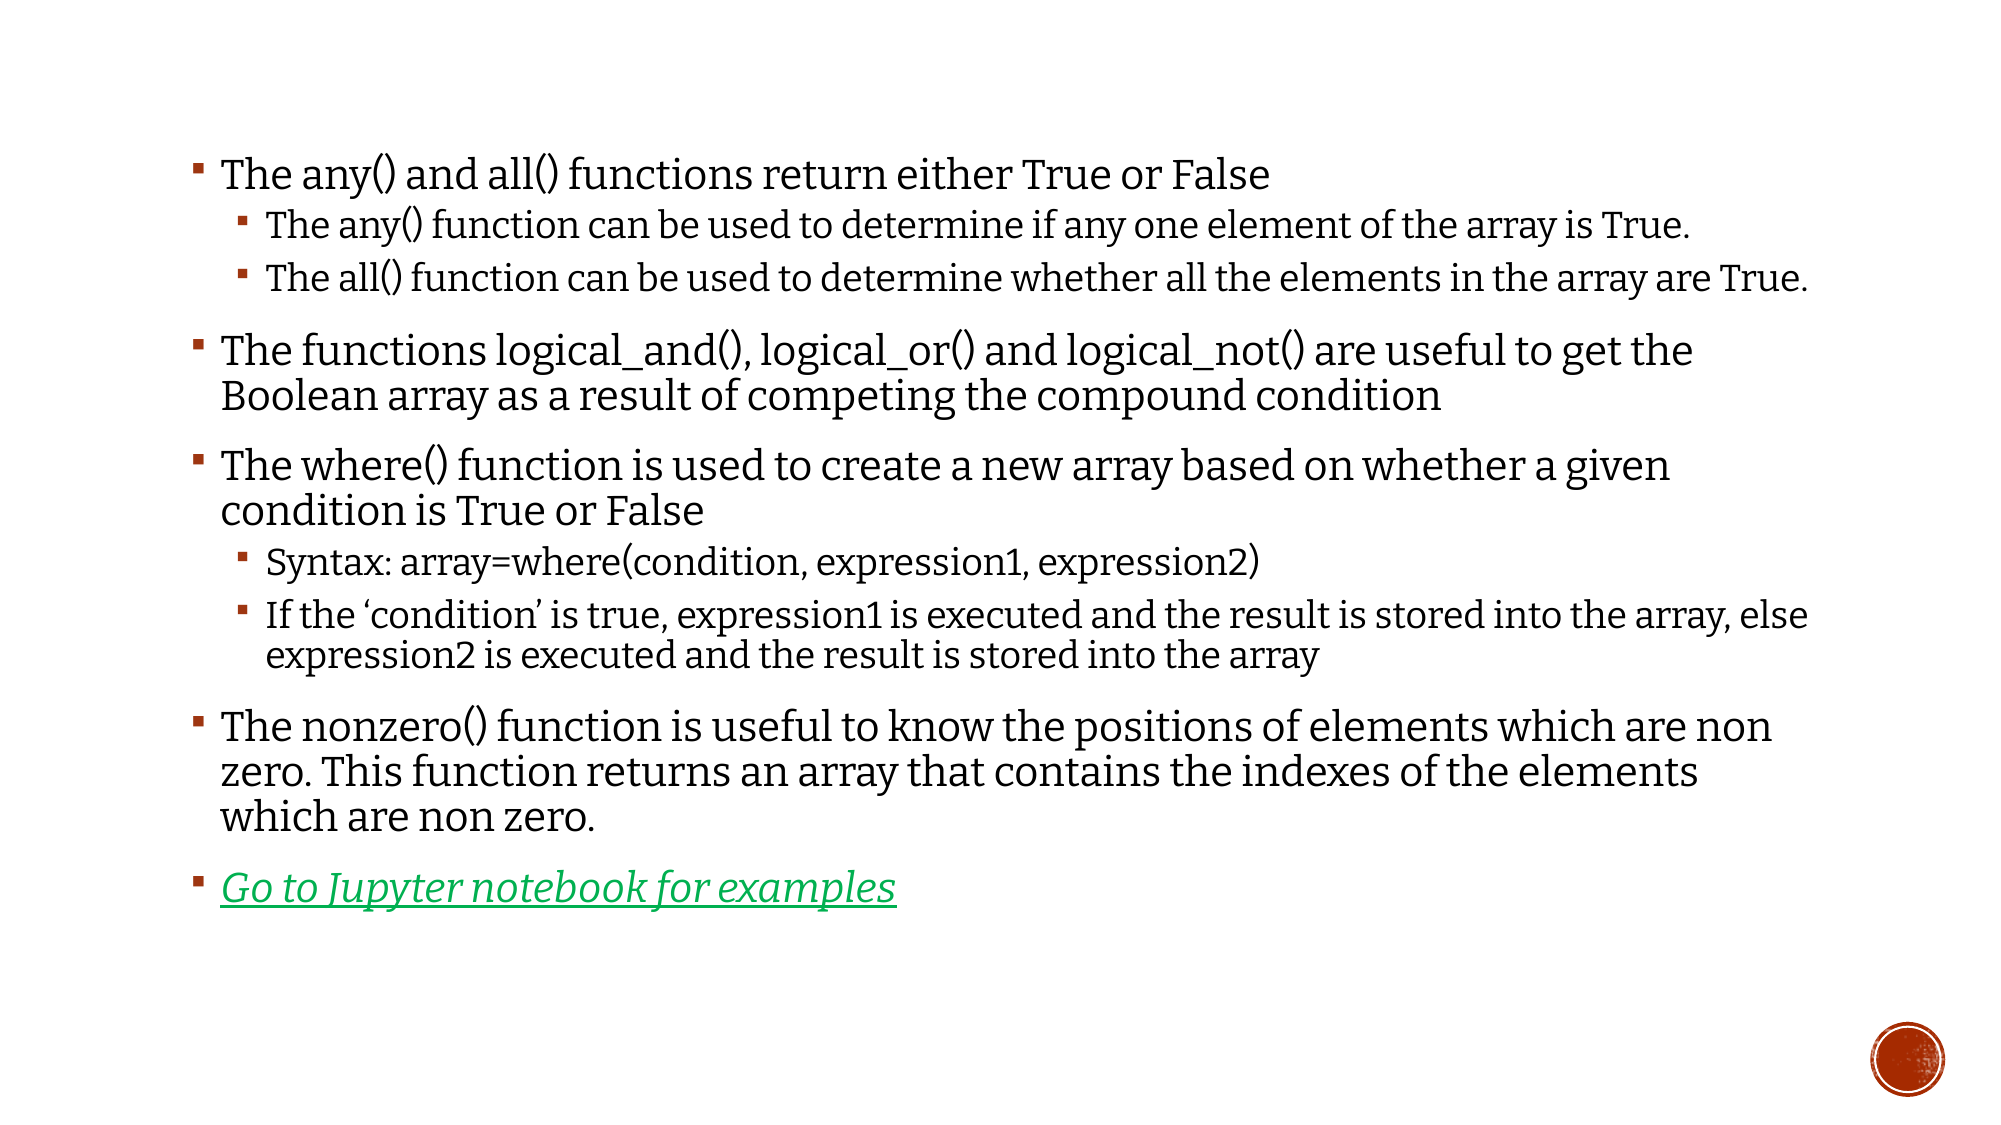

The any() and all() functions return either True or False
The any() function can be used to determine if any one element of the array is True.
The all() function can be used to determine whether all the elements in the array are True.
The functions logical_and(), logical_or() and logical_not() are useful to get the Boolean array as a result of competing the compound condition
The where() function is used to create a new array based on whether a given condition is True or False
Syntax: array=where(condition, expression1, expression2)
If the ‘condition’ is true, expression1 is executed and the result is stored into the array, else expression2 is executed and the result is stored into the array
The nonzero() function is useful to know the positions of elements which are non zero. This function returns an array that contains the indexes of the elements which are non zero.
Go to Jupyter notebook for examples